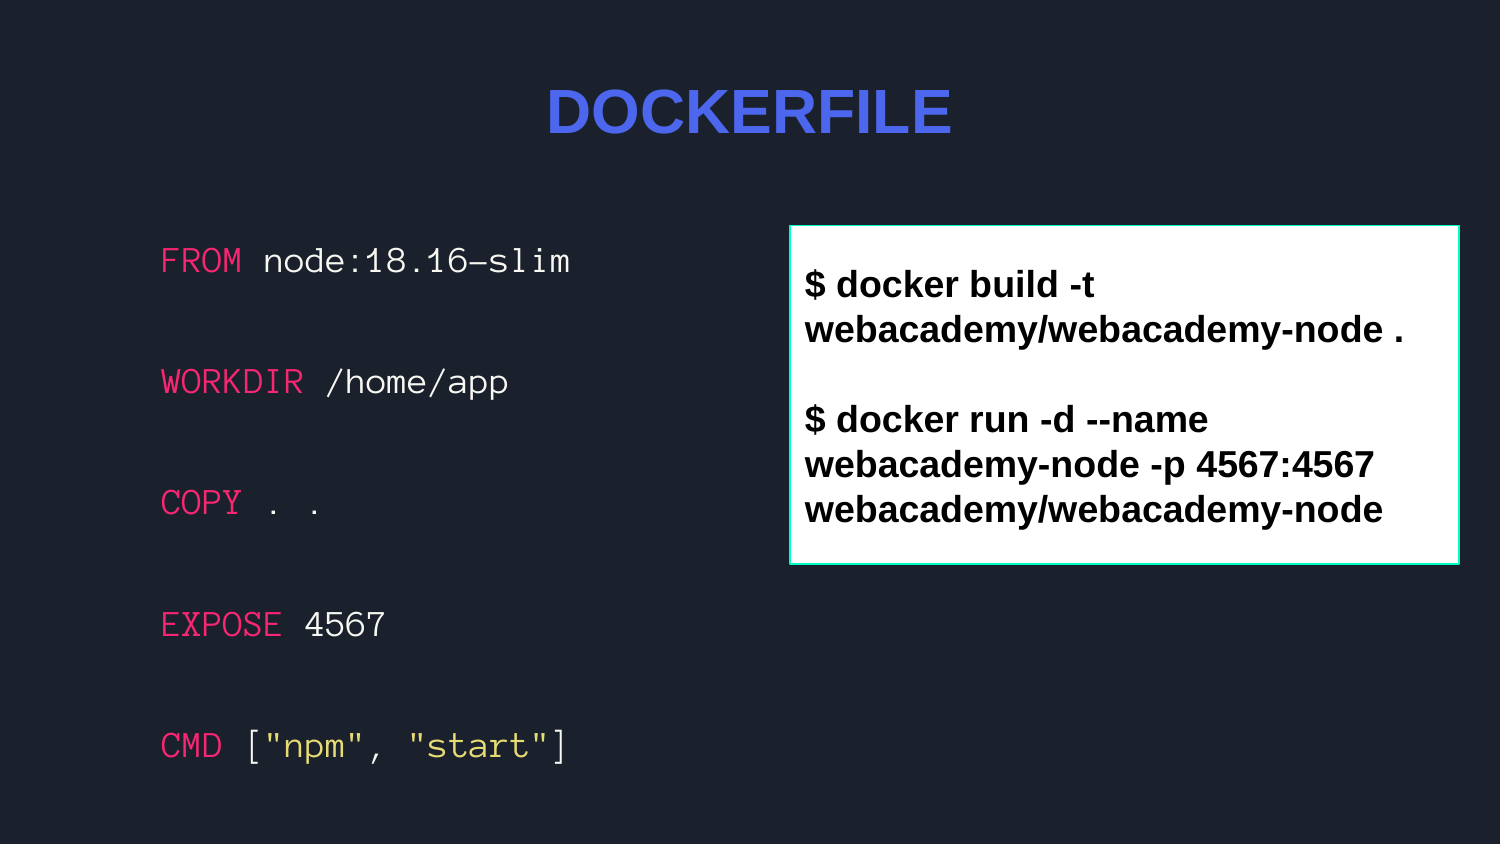

# DOCKERFILE
FROM node:18.16-slim

WORKDIR /home/app

COPY . .

EXPOSE 4567

CMD ["npm", "start"]

$ docker build -t webacademy/webacademy-node .

$ docker run -d --name webacademy-node -p 4567:4567 webacademy/webacademy-node